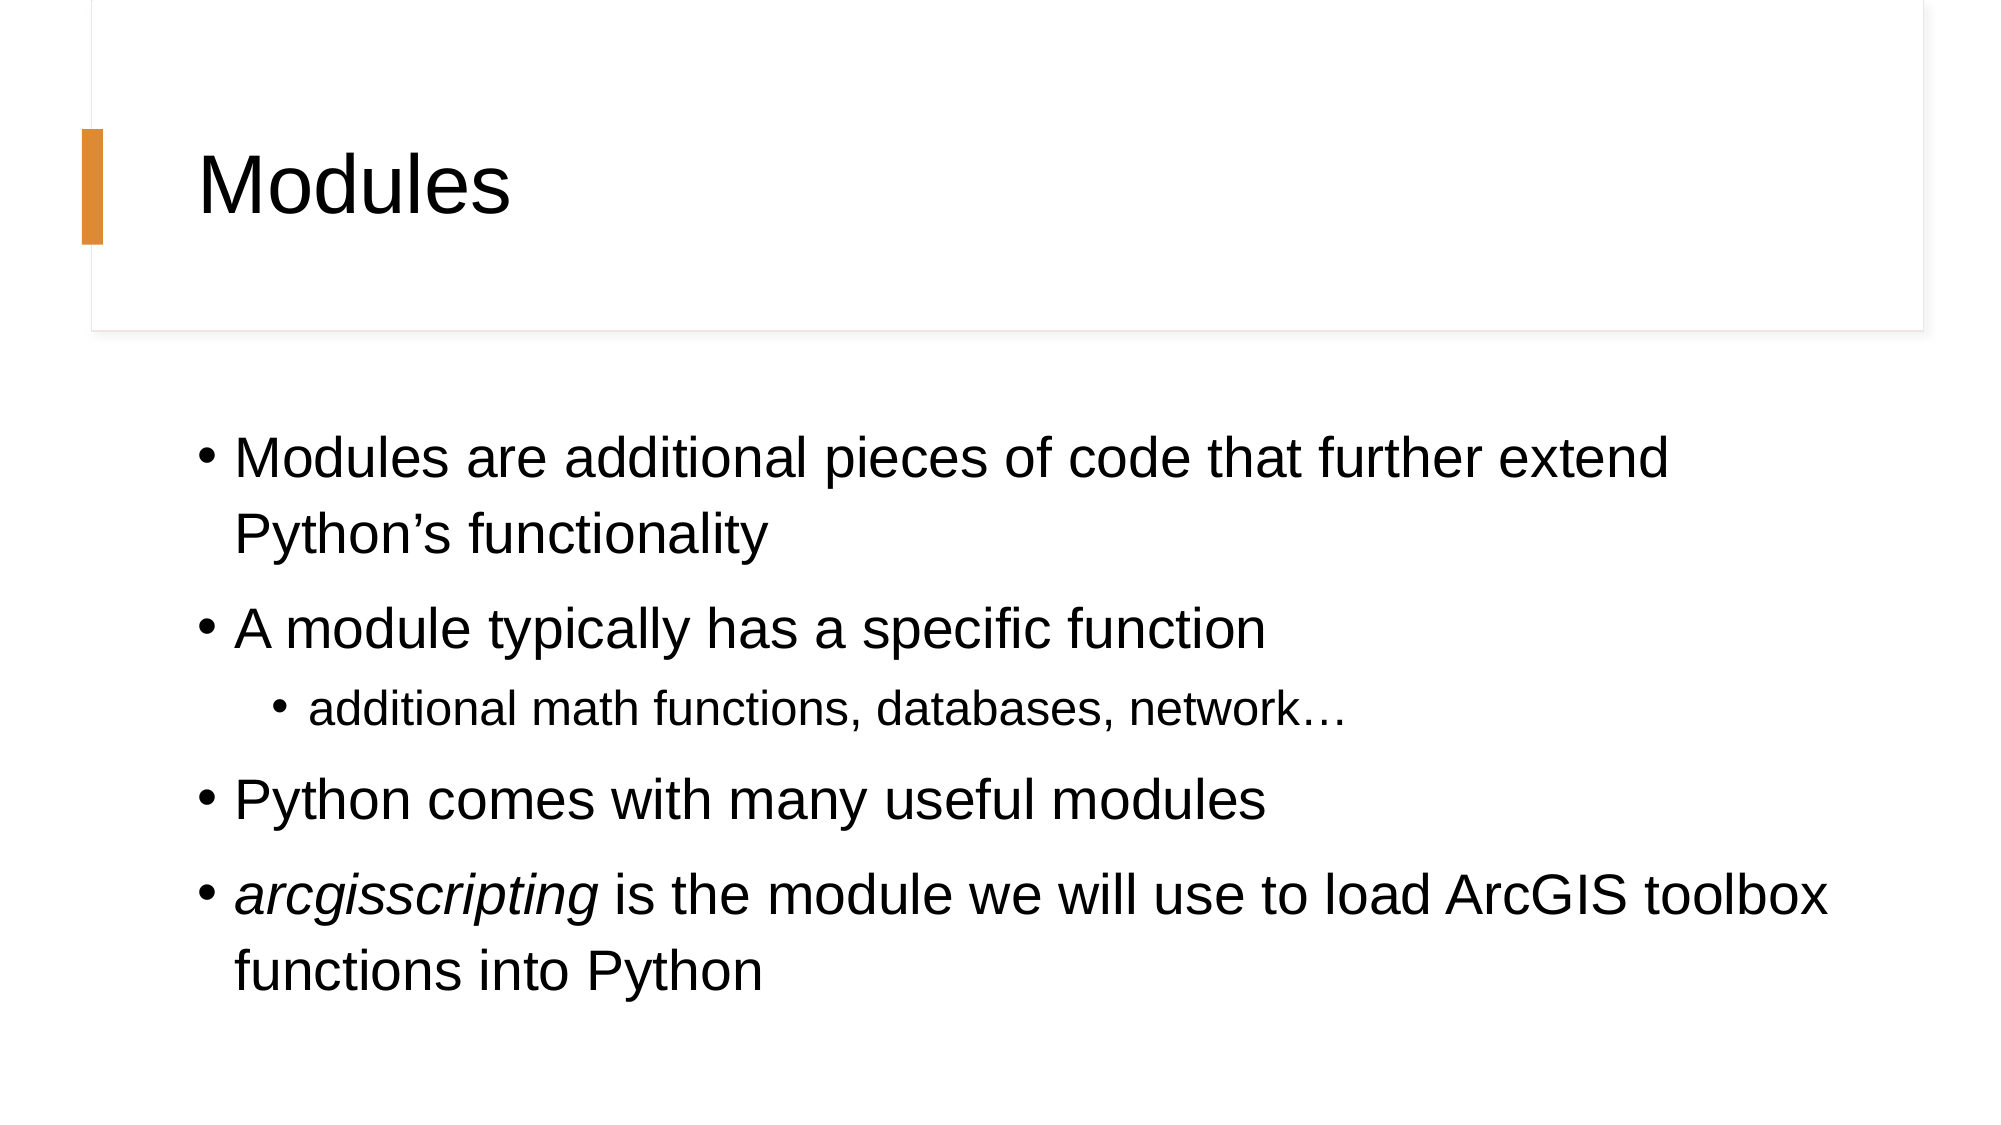

# Modules
Modules are additional pieces of code that further extend Python’s functionality
A module typically has a specific function
additional math functions, databases, network…
Python comes with many useful modules
arcgisscripting is the module we will use to load ArcGIS toolbox functions into Python